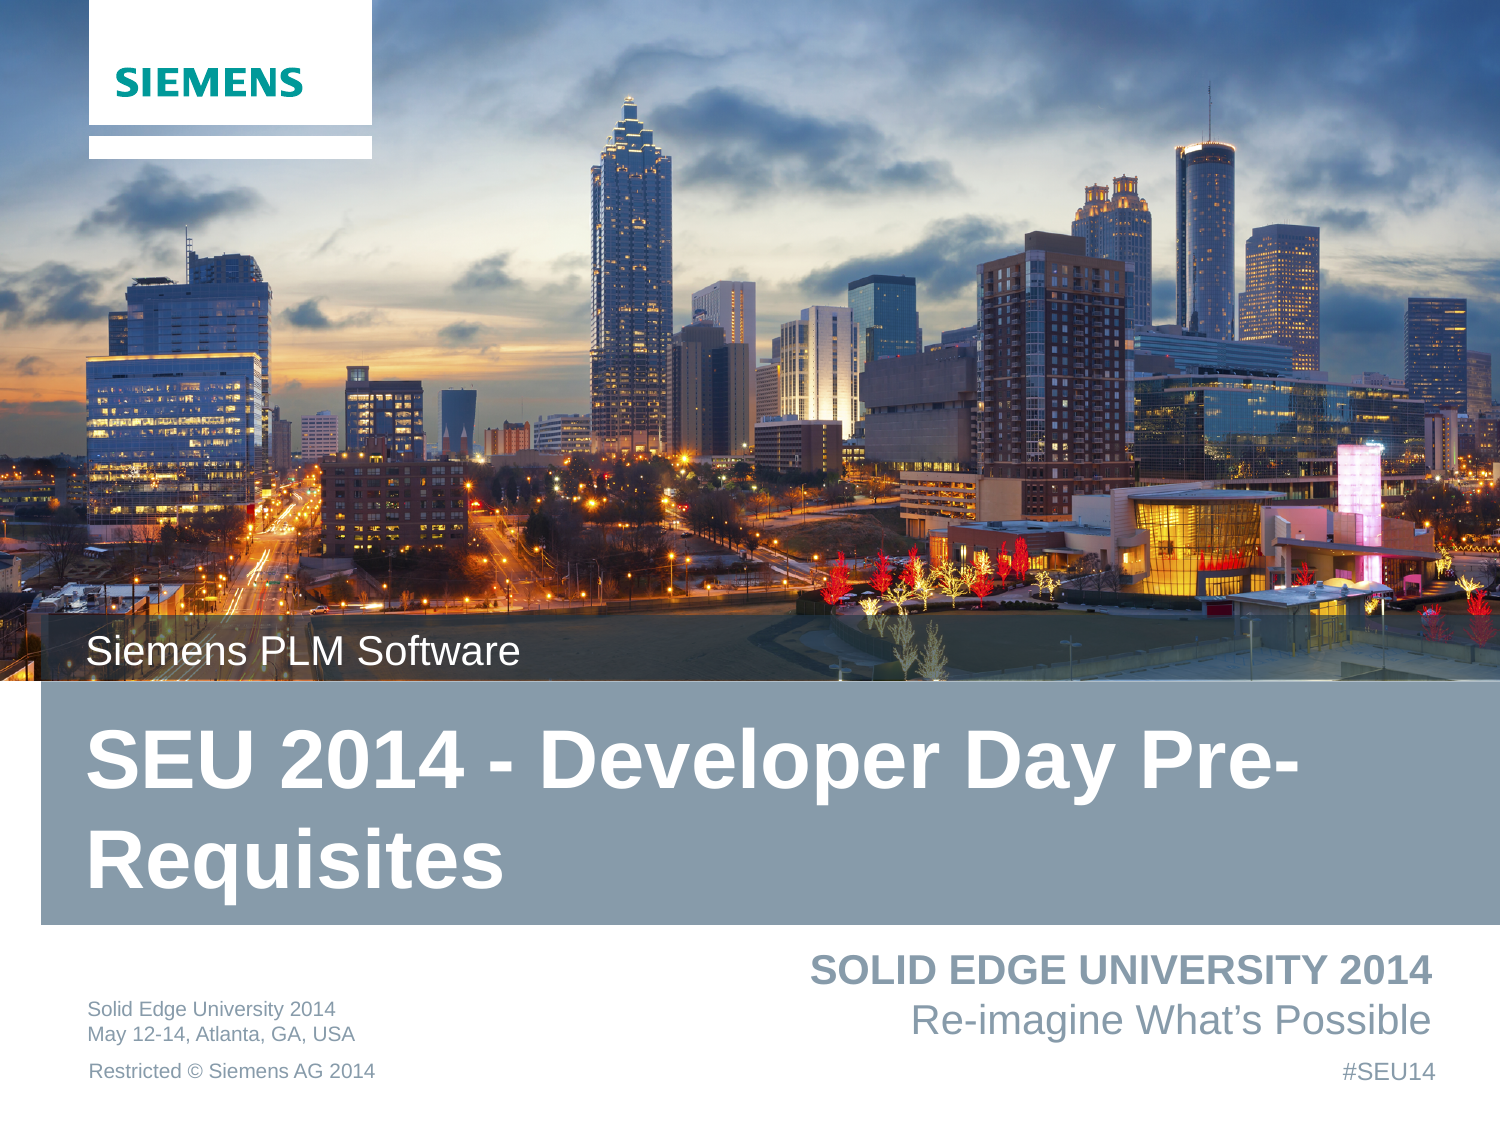

Siemens PLM Software
# SEU 2014 - Developer Day Pre-Requisites